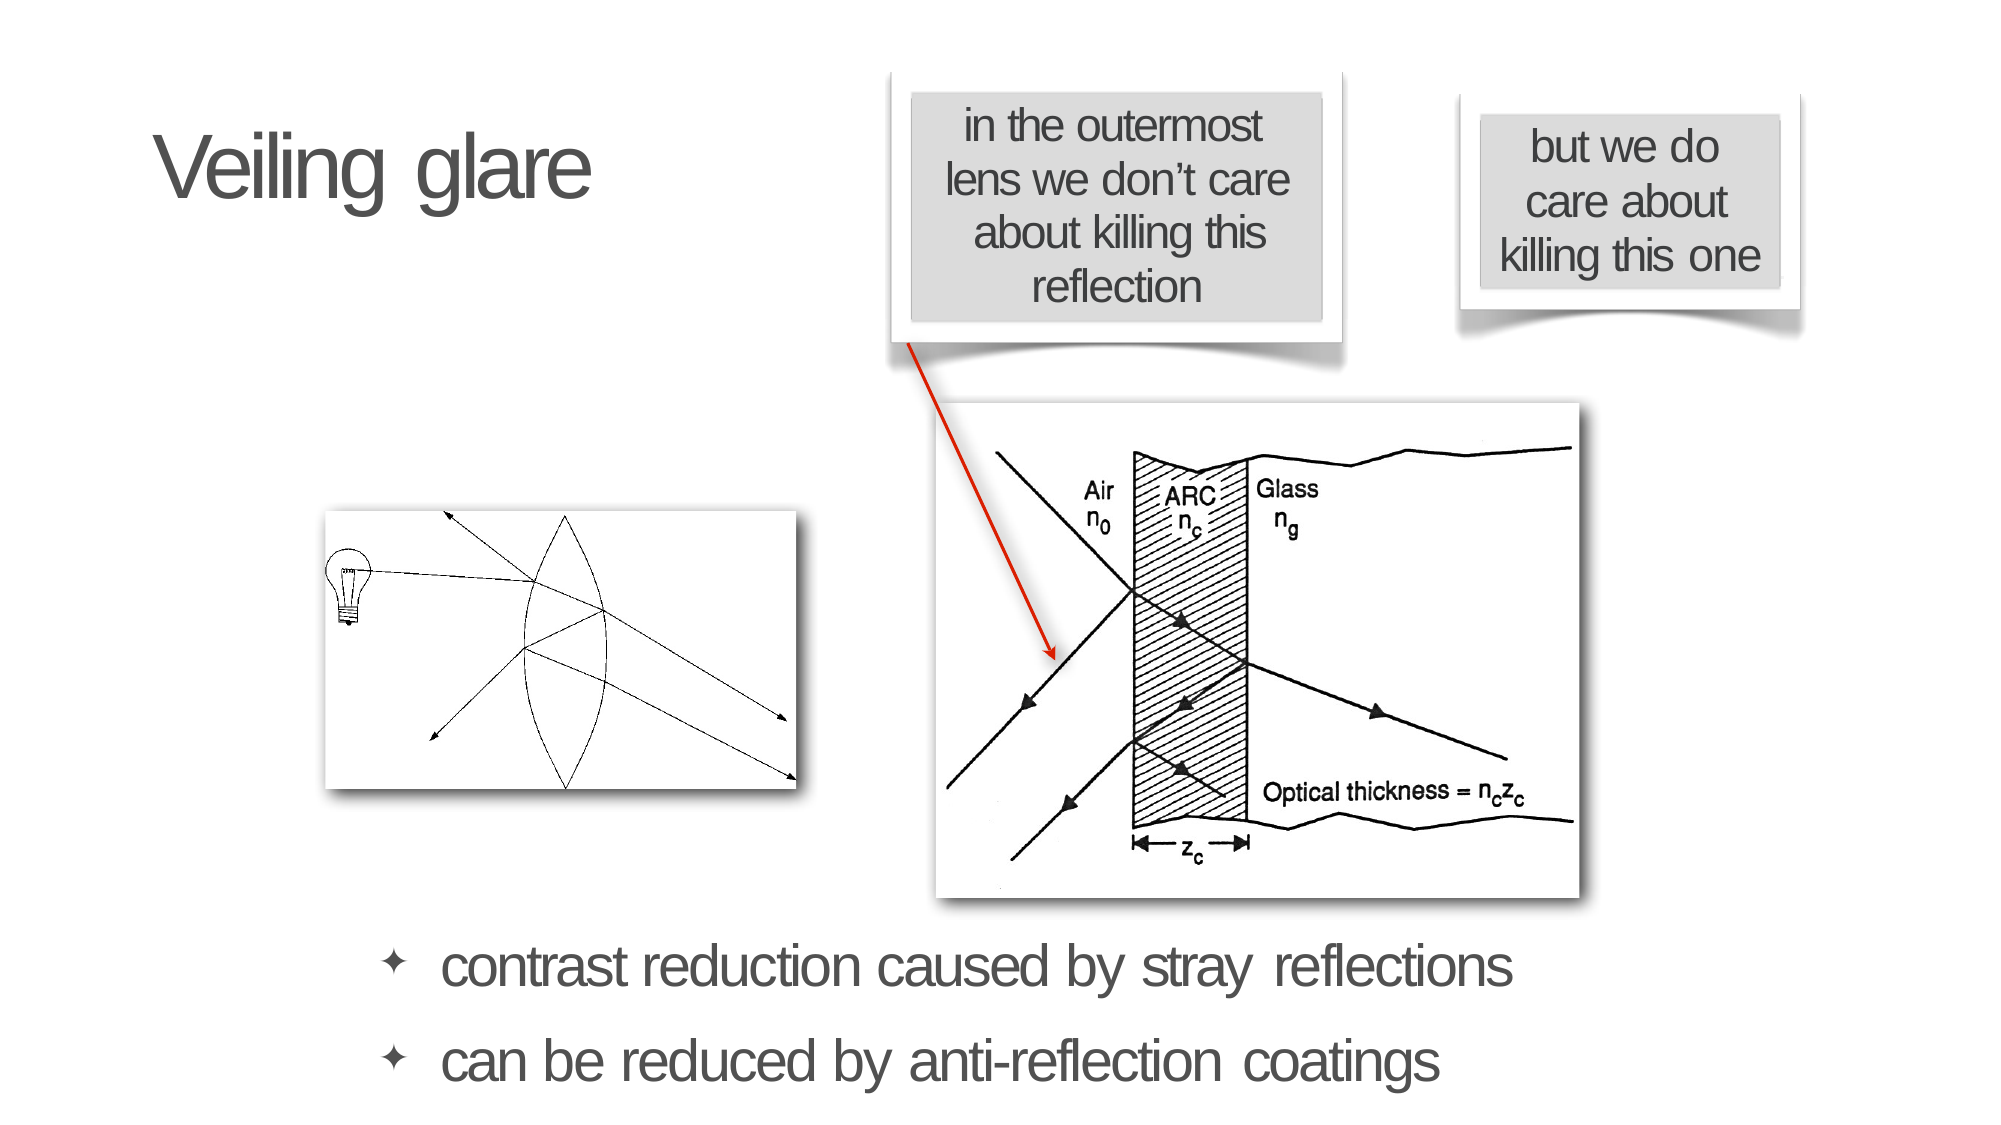

# Veiling glare

in the outermost  lens we don’t care  about killing this  reflection

but we do  care about  killing this one

contrast reduction caused by stray reflections
can be reduced by anti-reflection coatings